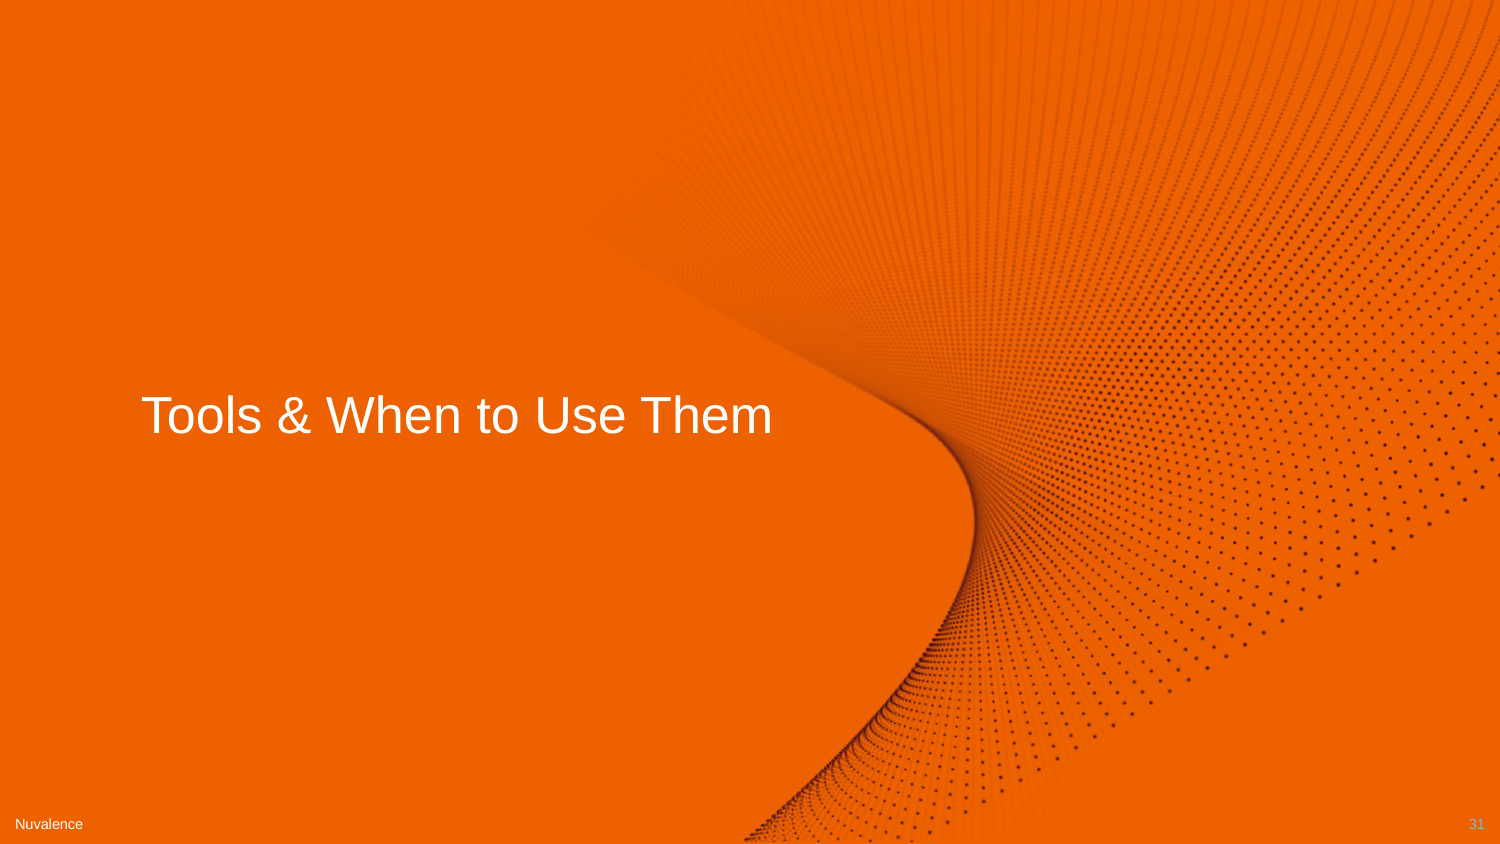

# Tools & When to Use Them

31